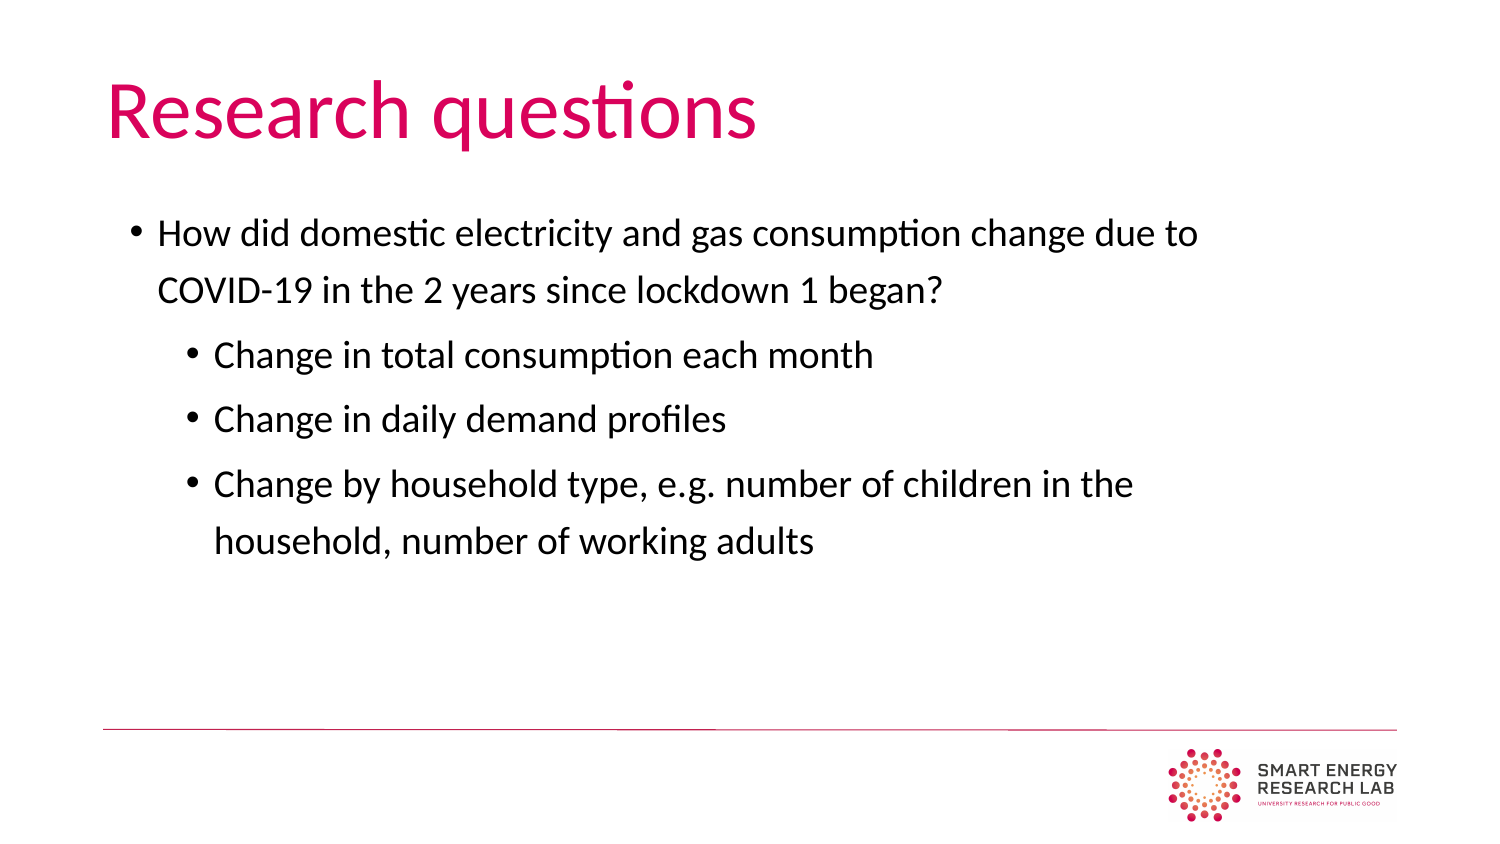

Research questions
How did domestic electricity and gas consumption change due to COVID-19 in the 2 years since lockdown 1 began?
Change in total consumption each month
Change in daily demand profiles
Change by household type, e.g. number of children in the household, number of working adults